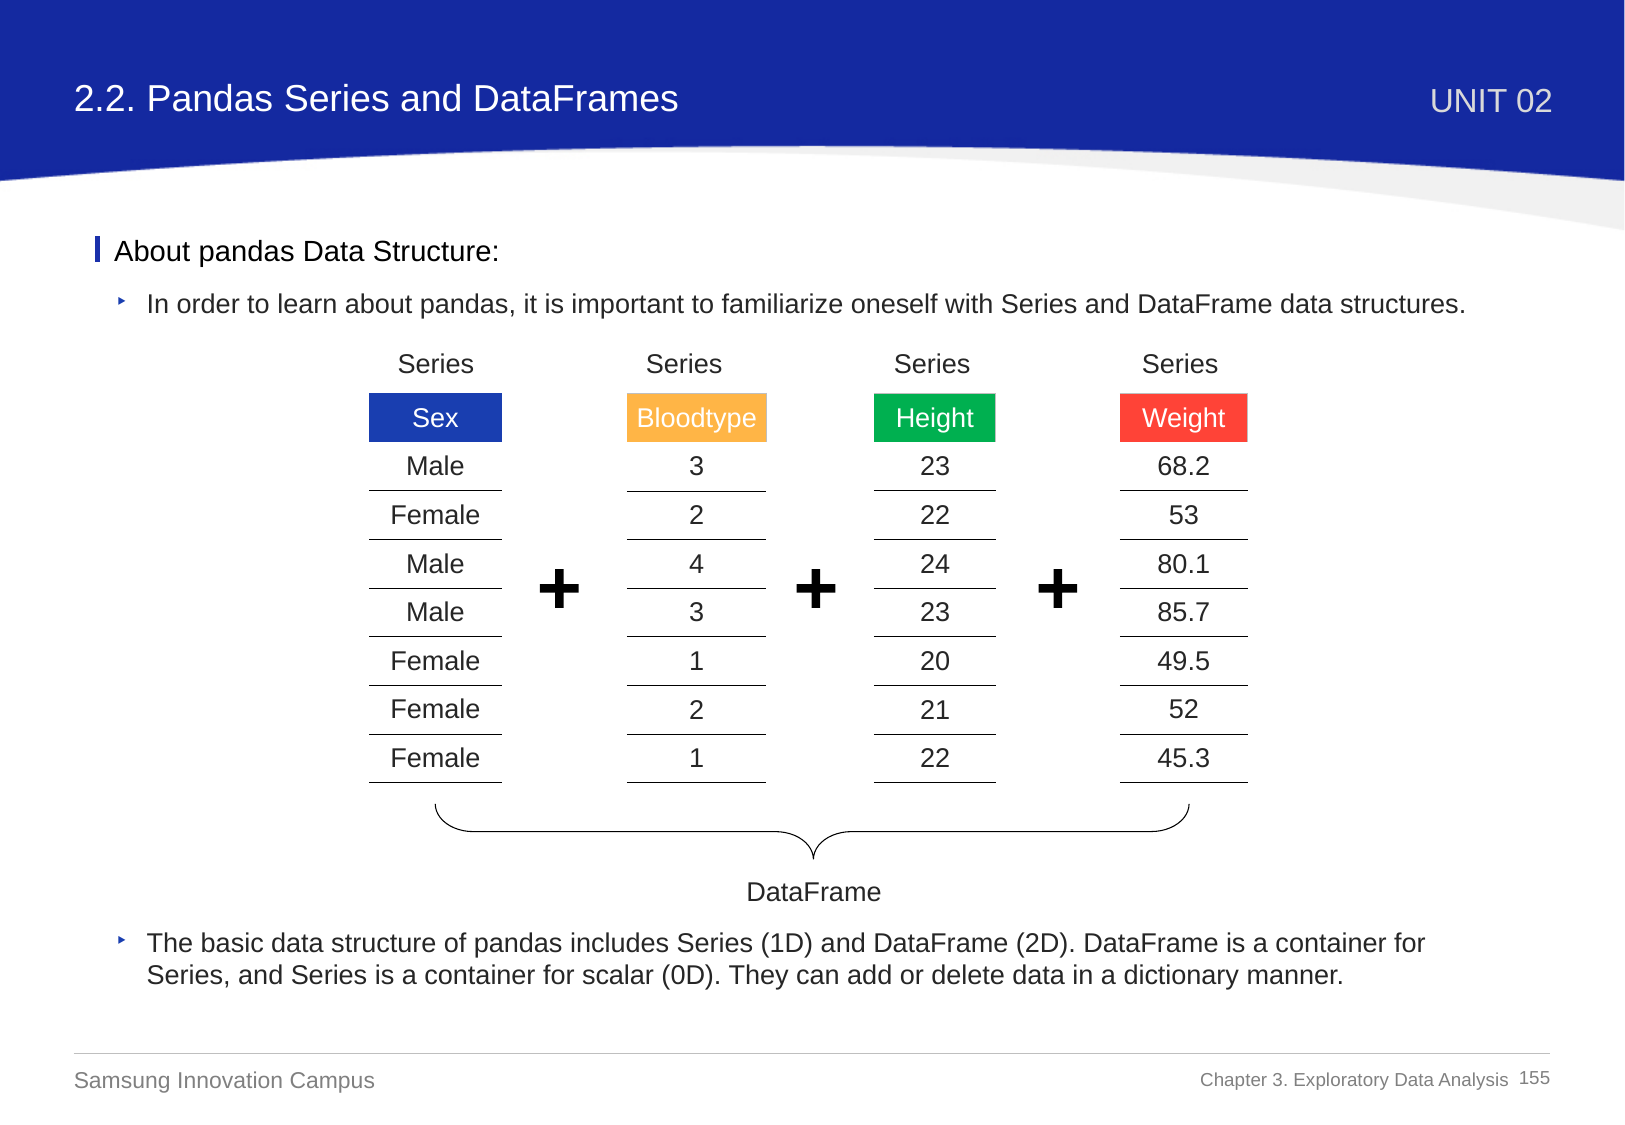

2.2. Pandas Series and DataFrames
UNIT 02
About pandas Data Structure:
In order to learn about pandas, it is important to familiarize oneself with Series and DataFrame data structures.

The basic data structure of pandas includes Series (1D) and DataFrame (2D). DataFrame is a container for Series, and Series is a container for scalar (0D). They can add or delete data in a dictionary manner.
Series
Series
Series
Series
| Sex |
| --- |
| Male |
| Female |
| Male |
| Male |
| Female |
| Female |
| Female |
| Weight |
| --- |
| 68.2 |
| 53 |
| 80.1 |
| 85.7 |
| 49.5 |
| 52 |
| 45.3 |
| Bloodtype |
| --- |
| 3 |
| 2 |
| 4 |
| 3 |
| 1 |
| 2 |
| 1 |
| Height |
| --- |
| 23 |
| 22 |
| 24 |
| 23 |
| 20 |
| 21 |
| 22 |

DataFrame